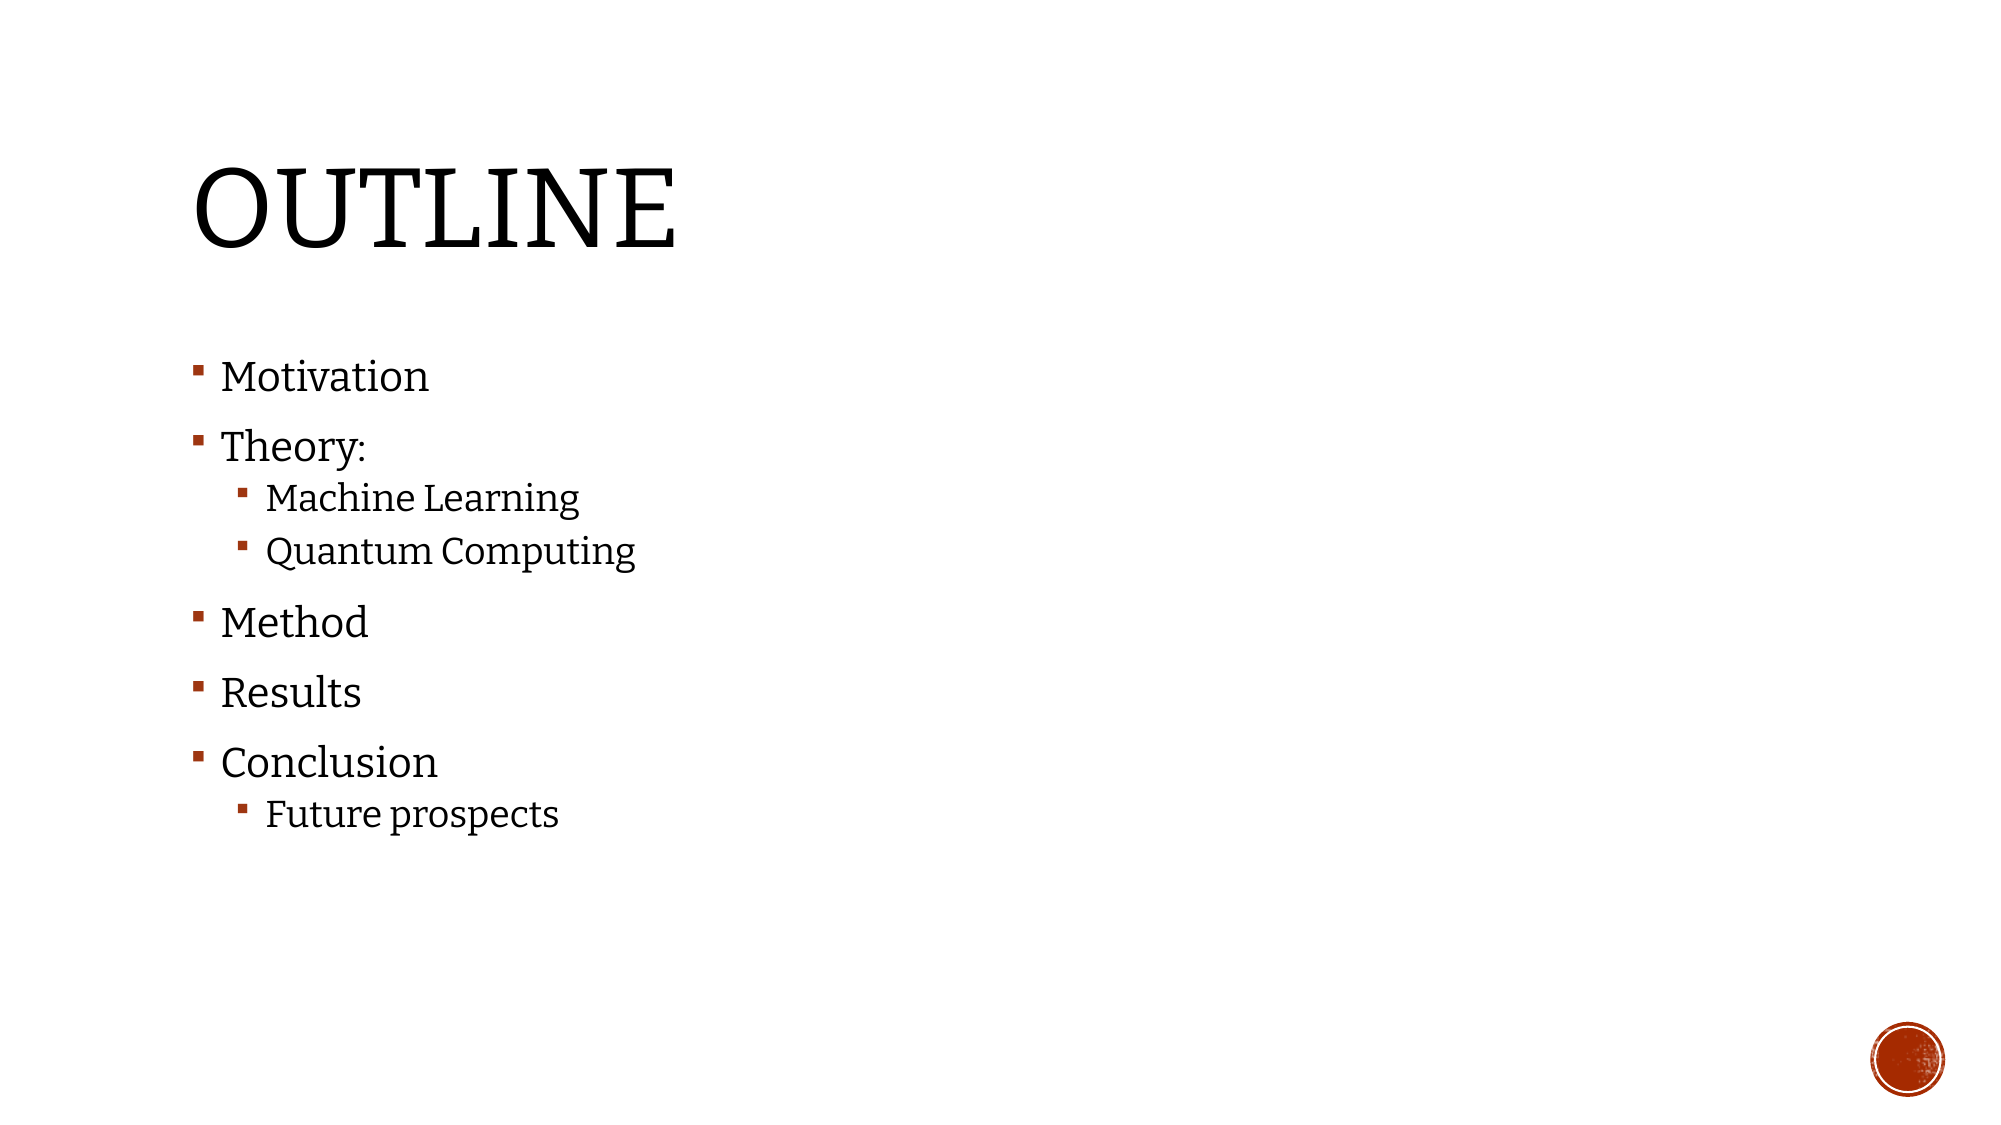

# Outline
Motivation
Theory:
Machine Learning
Quantum Computing
Method
Results
Conclusion
Future prospects